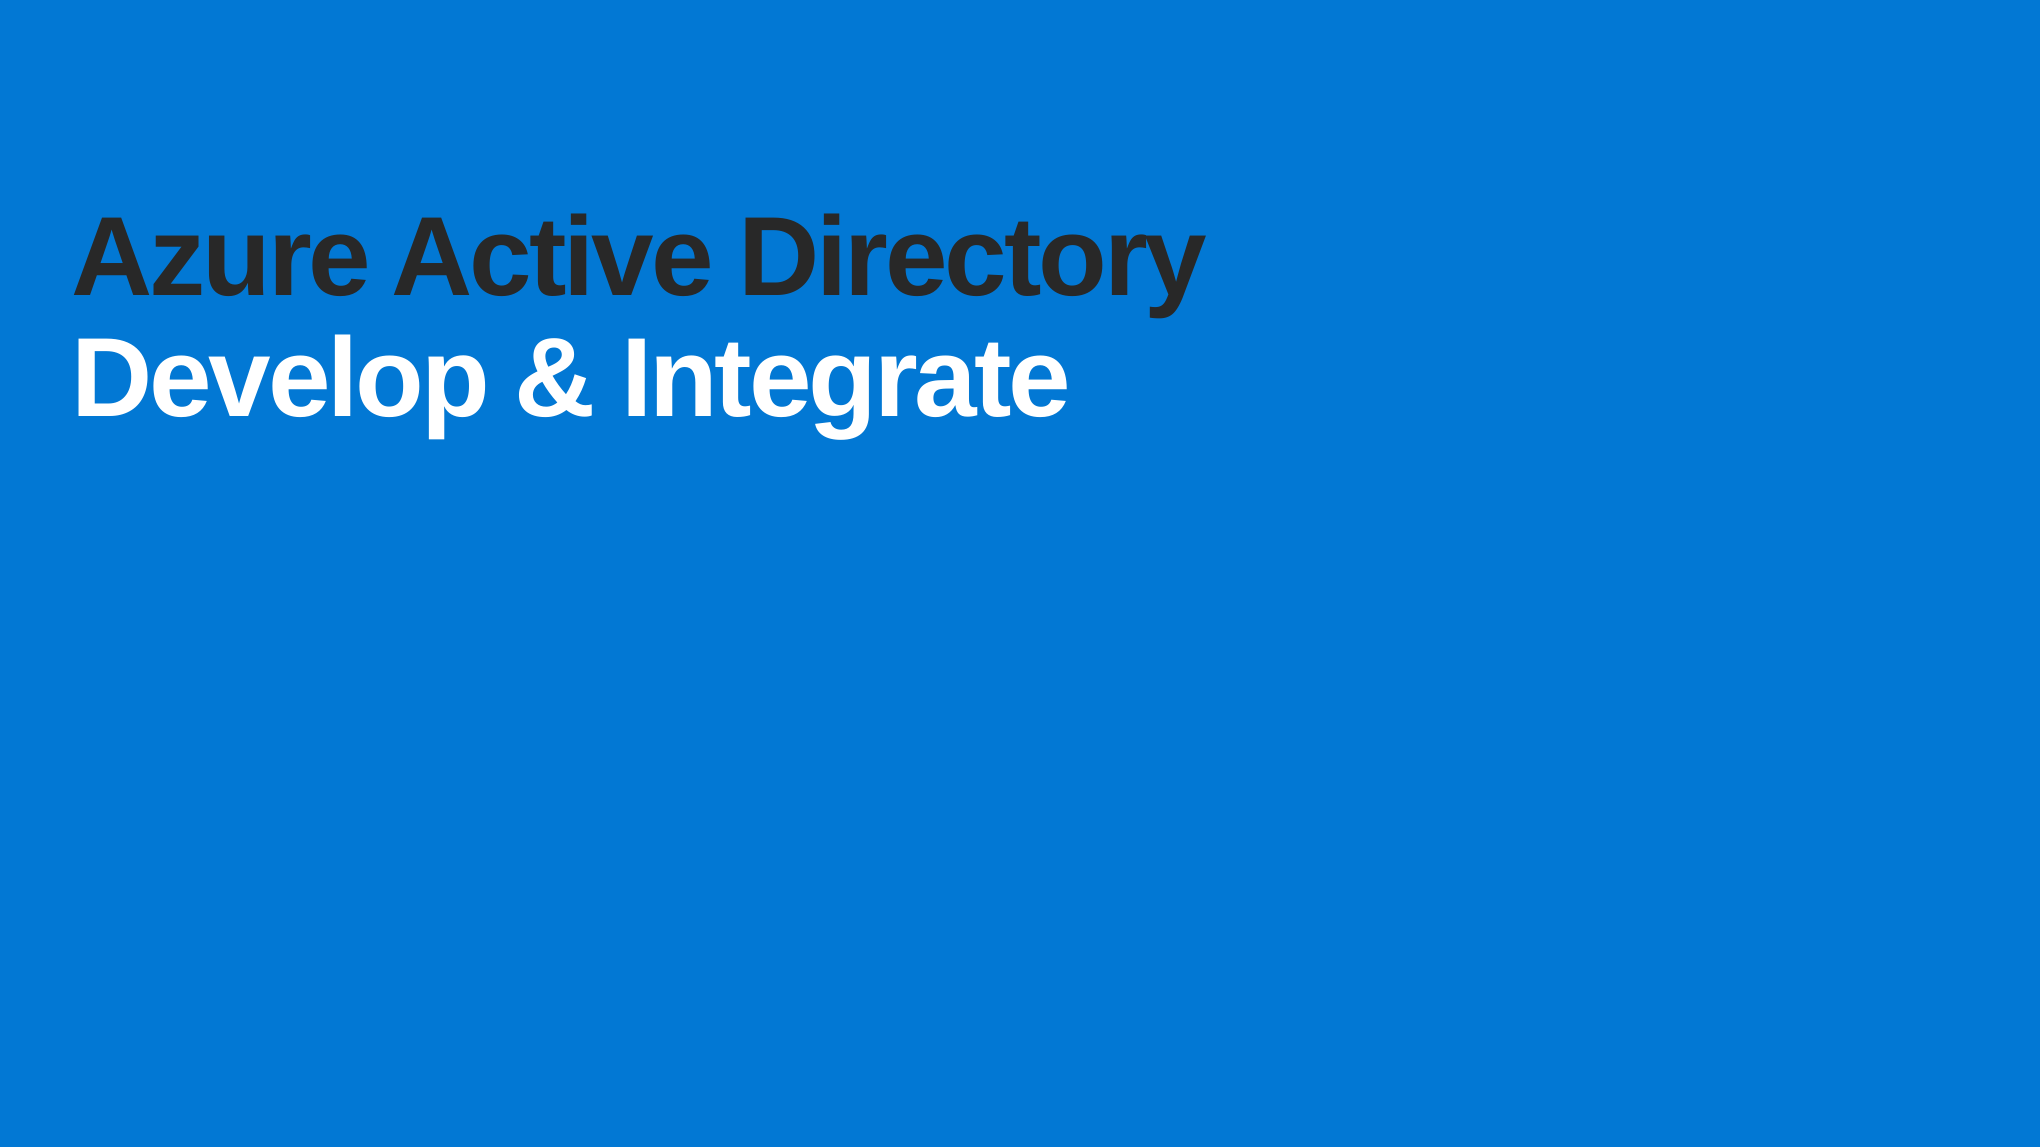

# Azure Active Directory Develop & Integrate